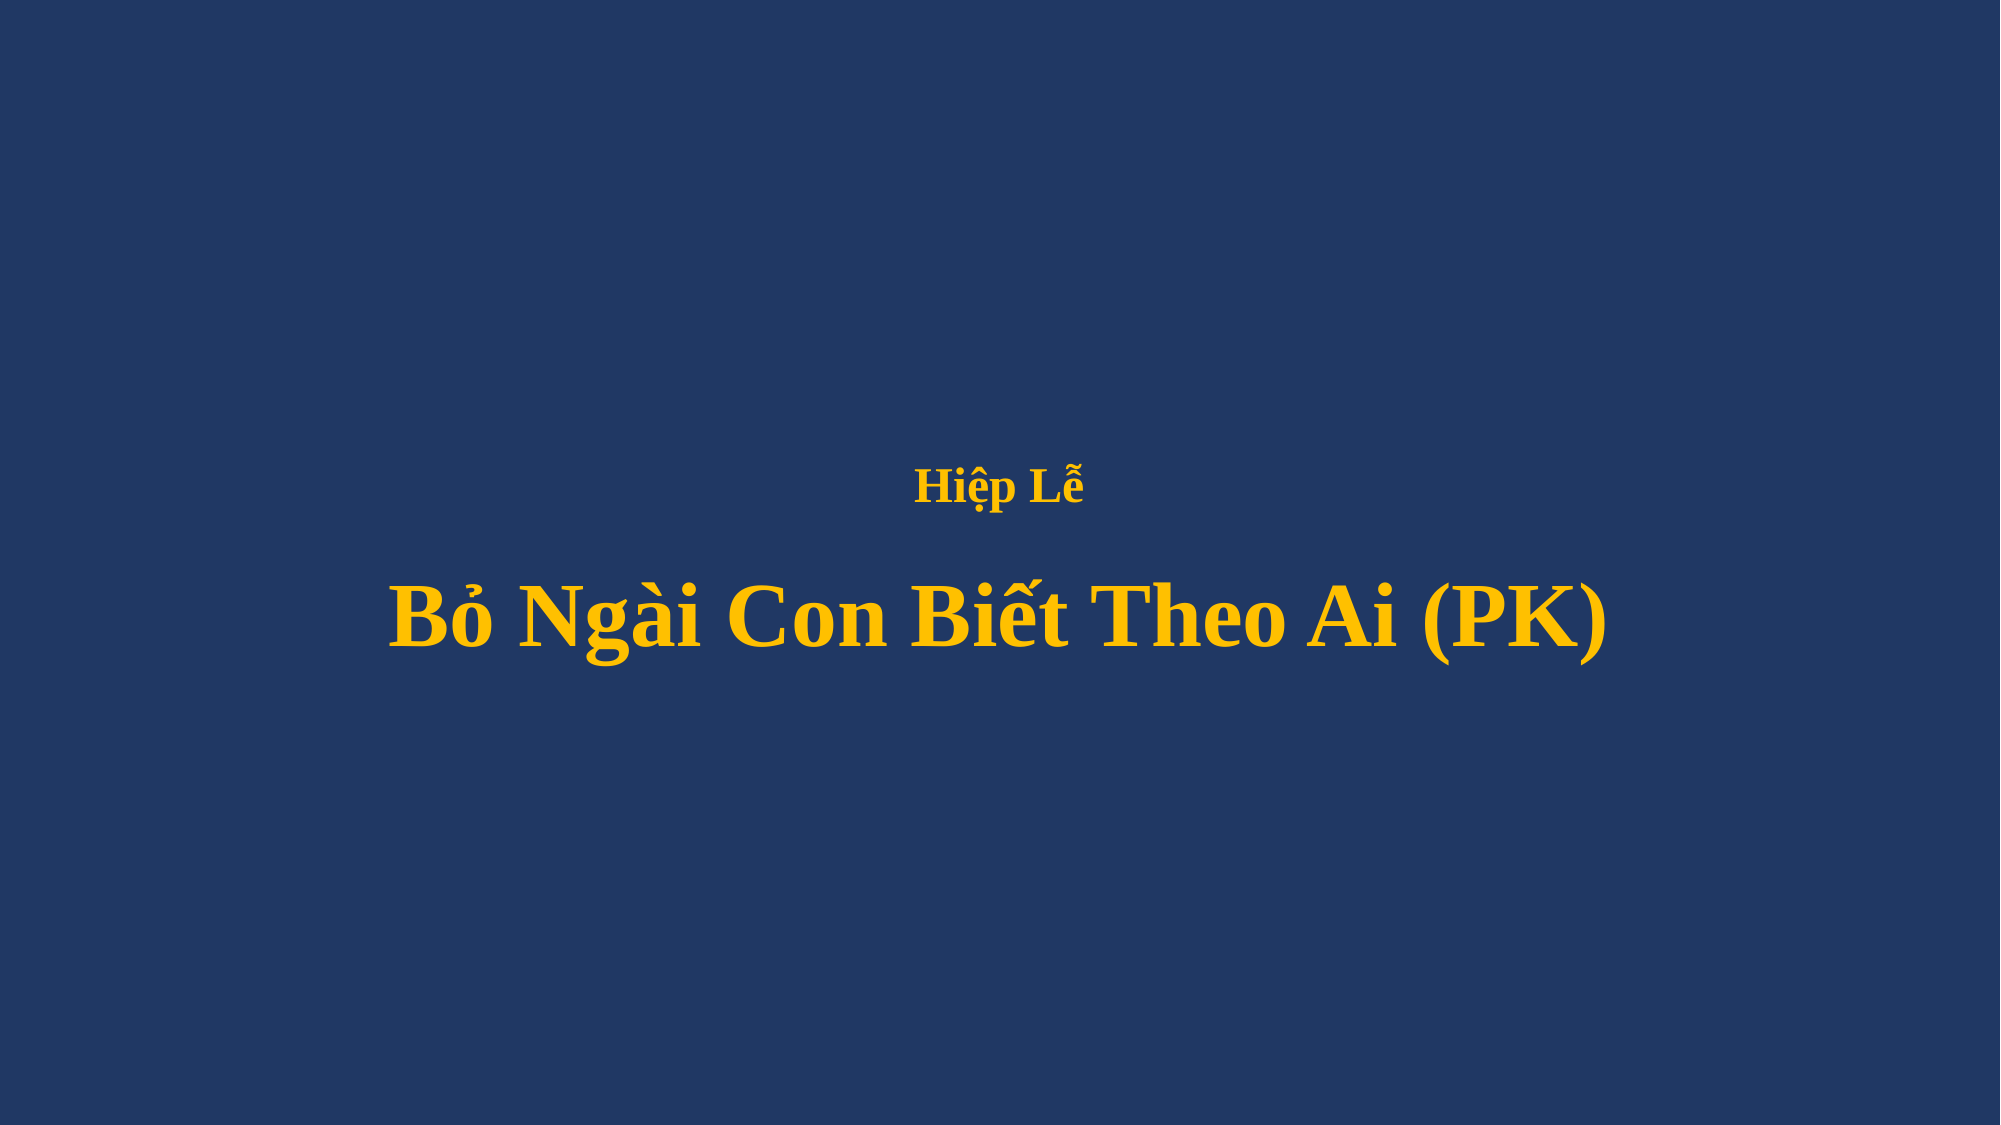

# Hiệp Lễ Bỏ Ngài Con Biết Theo Ai (PK)